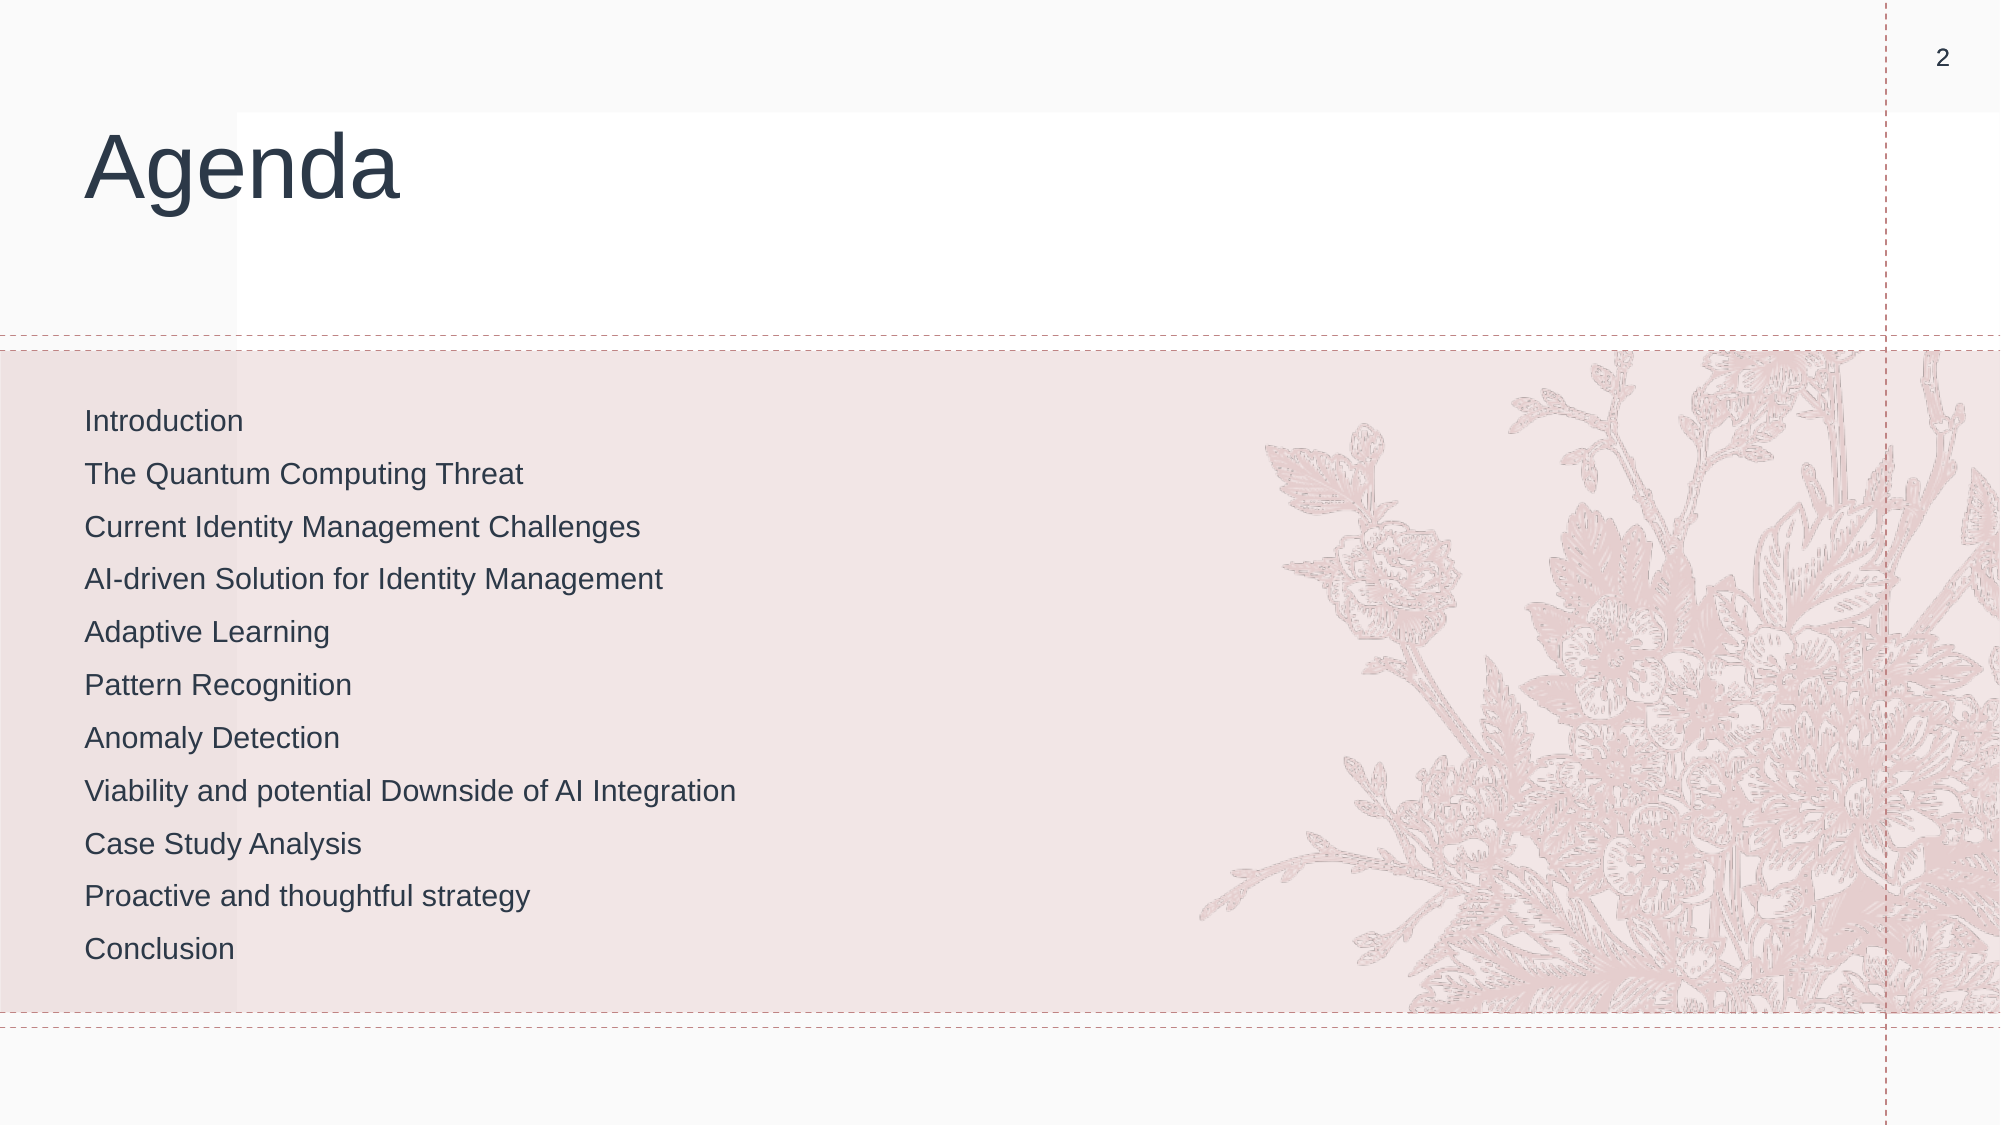

2
2
# Agenda
Introduction
The Quantum Computing Threat
Current Identity Management Challenges
AI-driven Solution for Identity Management
Adaptive Learning
Pattern Recognition
Anomaly Detection
Viability and potential Downside of AI Integration
Case Study Analysis
Proactive and thoughtful strategy
Conclusion